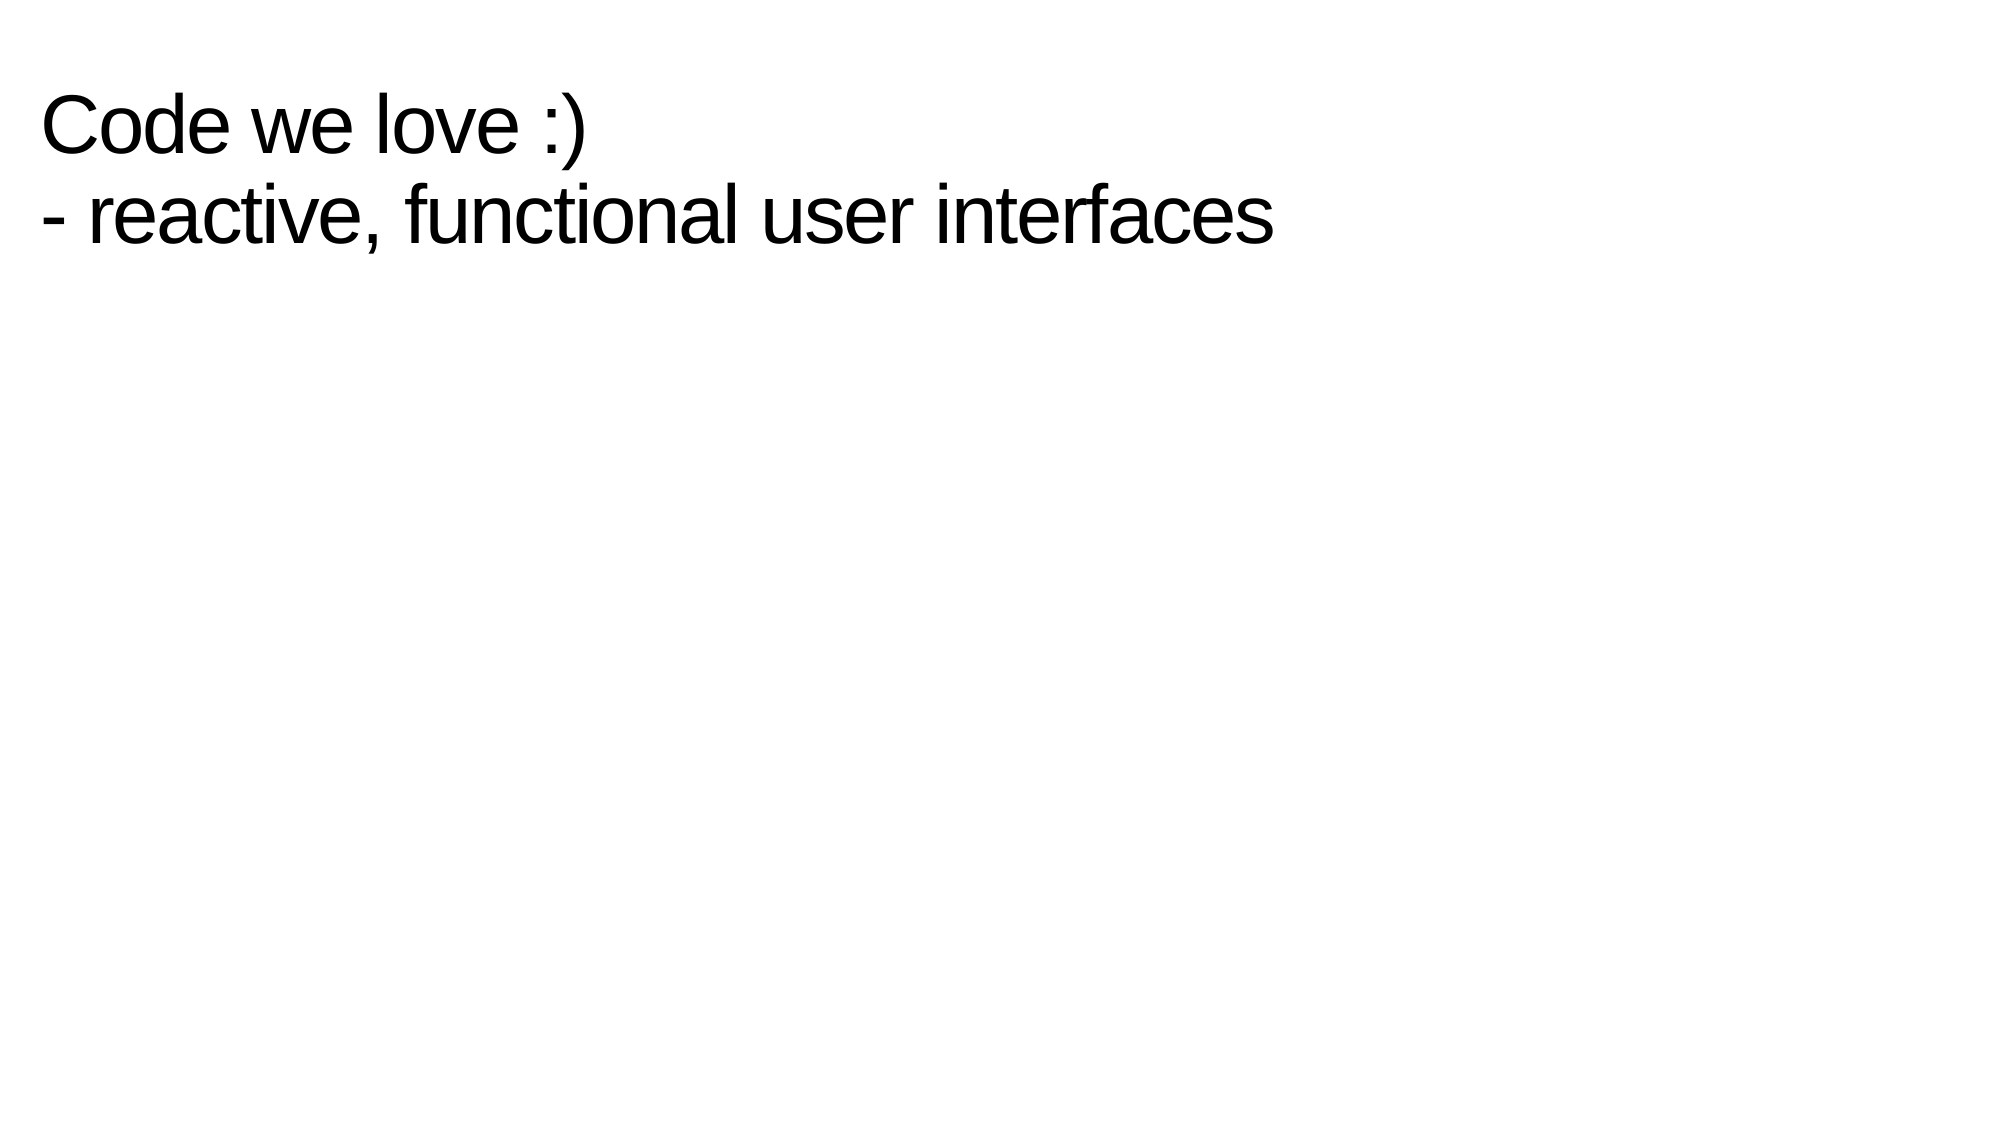

# Code we love :) - reactive, functional user interfaces